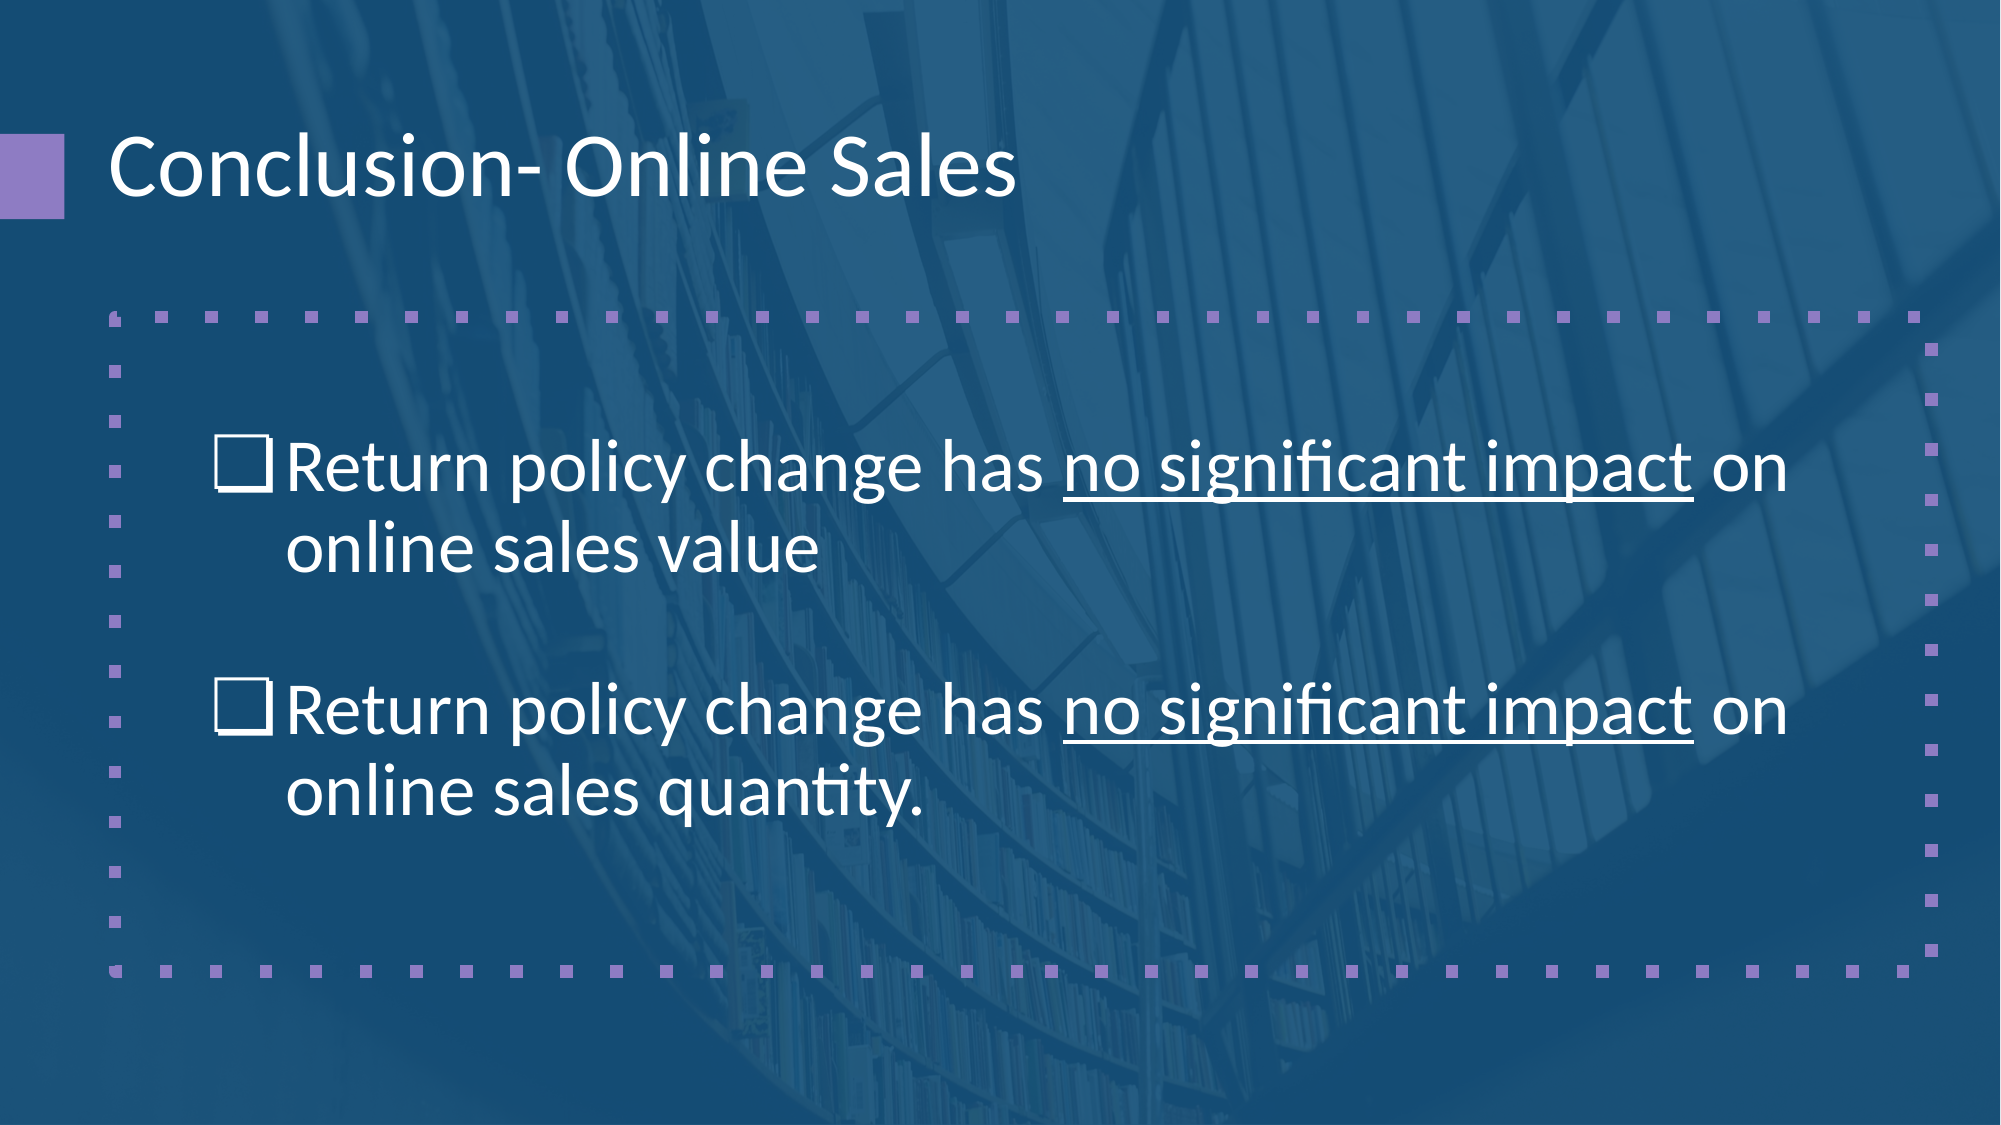

Conclusion- Online Sales

Return policy change has no significant impact on online sales value

Return policy change has no significant impact on online sales quantity.